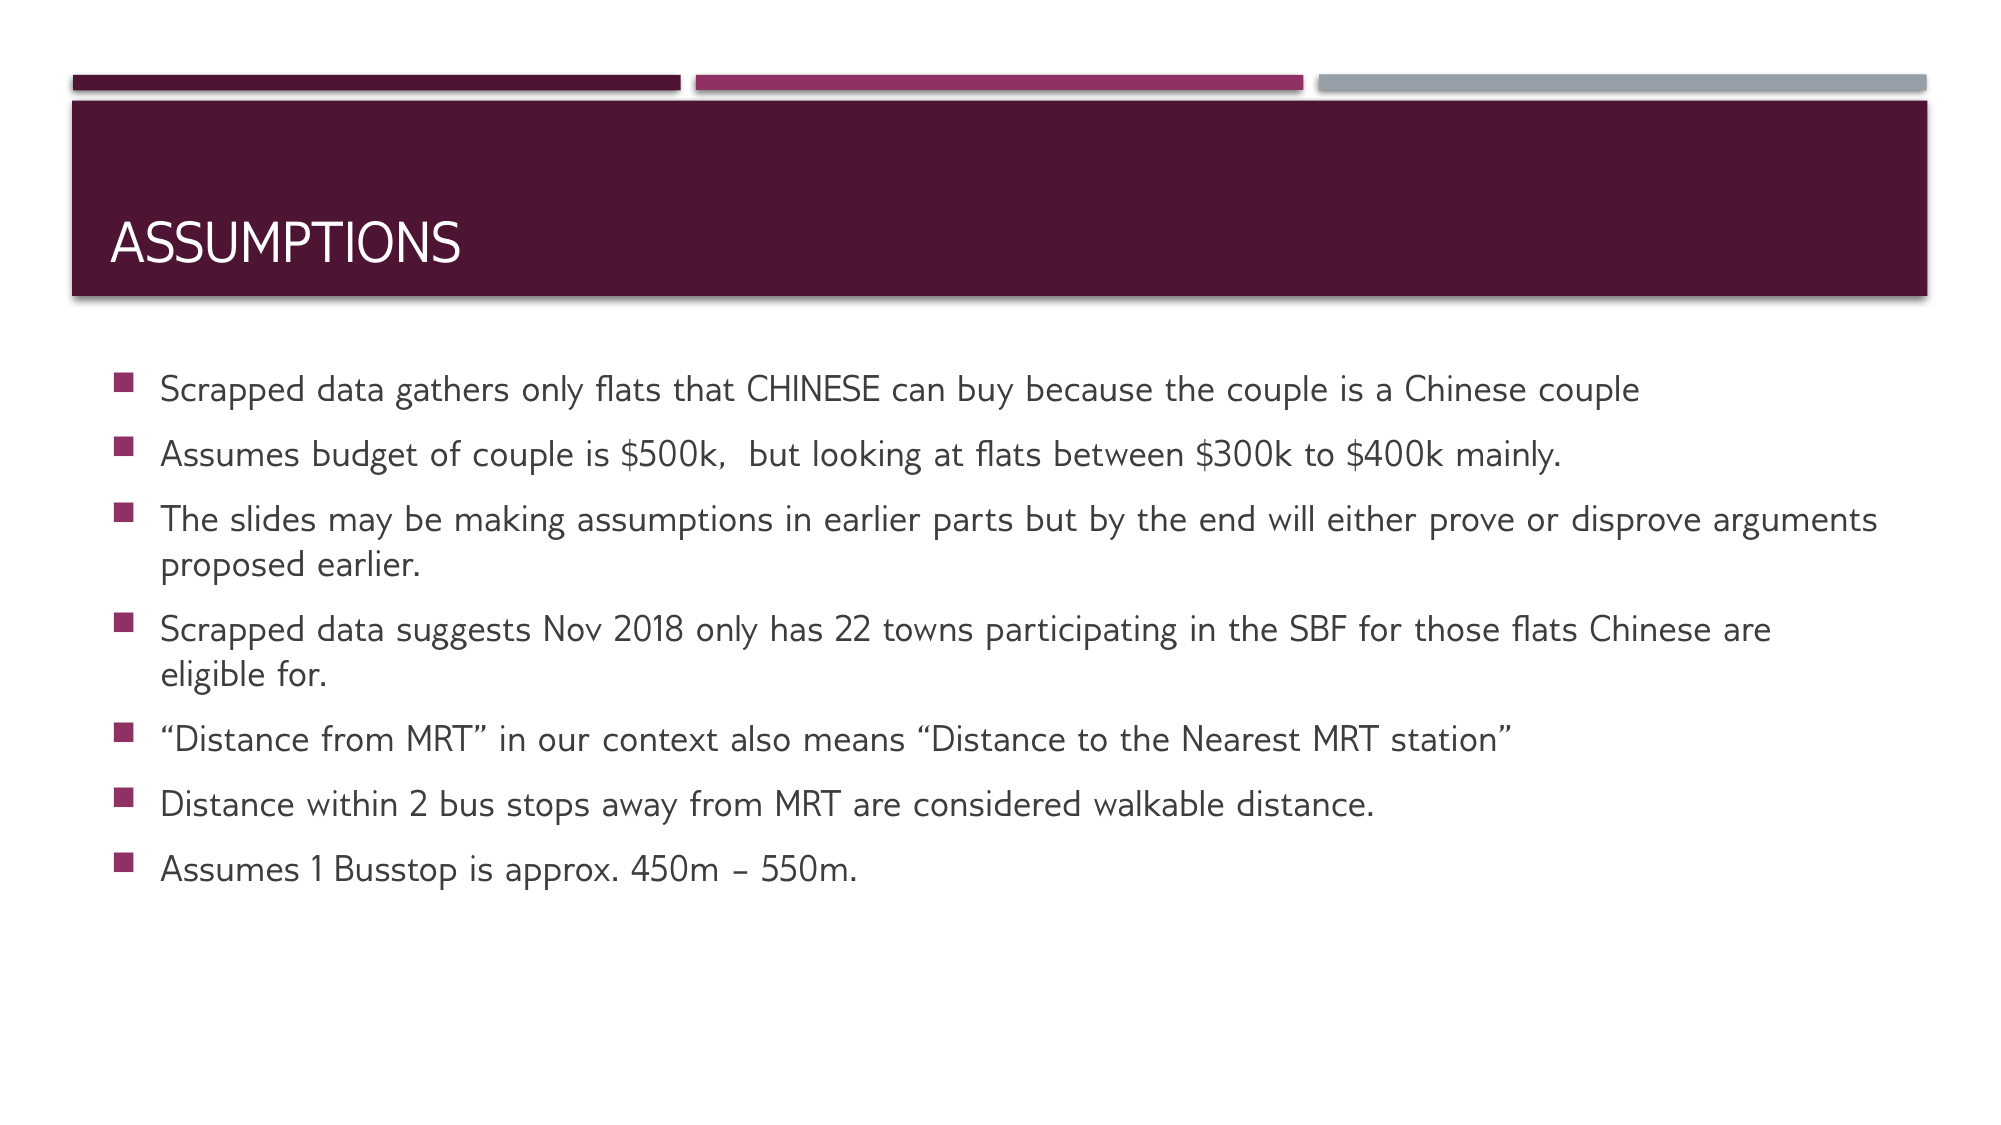

# Assumptions
Scrapped data gathers only flats that CHINESE can buy because the couple is a Chinese couple
Assumes budget of couple is $500k,  but looking at flats between $300k to $400k mainly.
The slides may be making assumptions in earlier parts but by the end will either prove or disprove arguments proposed earlier.
Scrapped data suggests Nov 2018 only has 22 towns participating in the SBF for those flats Chinese are eligible for.
“Distance from MRT” in our context also means “Distance to the Nearest MRT station”
Distance within 2 bus stops away from MRT are considered walkable distance.
Assumes 1 Busstop is approx. 450m – 550m.